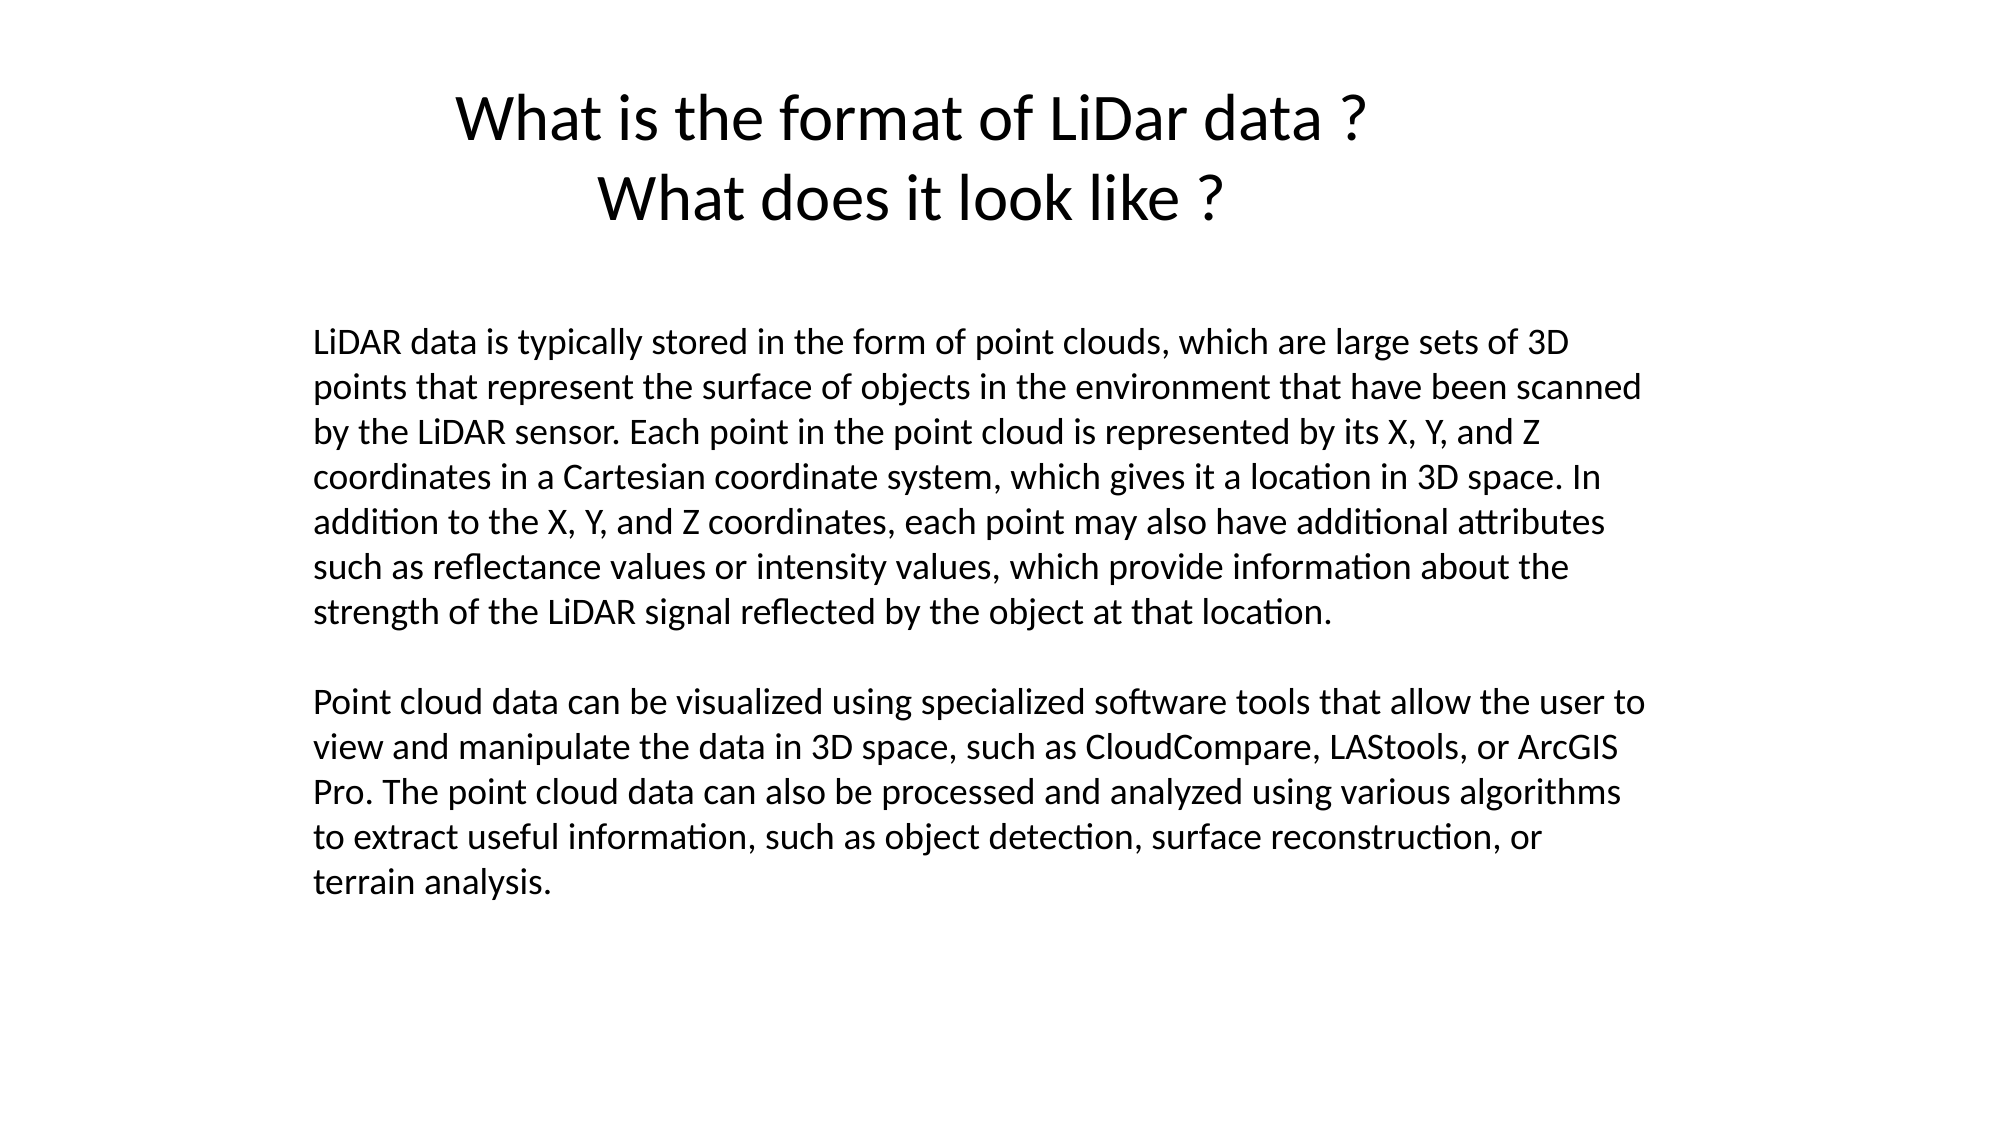

What is the format of LiDar data ? What does it look like ?
LiDAR data is typically stored in the form of point clouds, which are large sets of 3D points that represent the surface of objects in the environment that have been scanned by the LiDAR sensor. Each point in the point cloud is represented by its X, Y, and Z coordinates in a Cartesian coordinate system, which gives it a location in 3D space. In addition to the X, Y, and Z coordinates, each point may also have additional attributes such as reflectance values or intensity values, which provide information about the strength of the LiDAR signal reflected by the object at that location.

Point cloud data can be visualized using specialized software tools that allow the user to view and manipulate the data in 3D space, such as CloudCompare, LAStools, or ArcGIS Pro. The point cloud data can also be processed and analyzed using various algorithms to extract useful information, such as object detection, surface reconstruction, or terrain analysis.